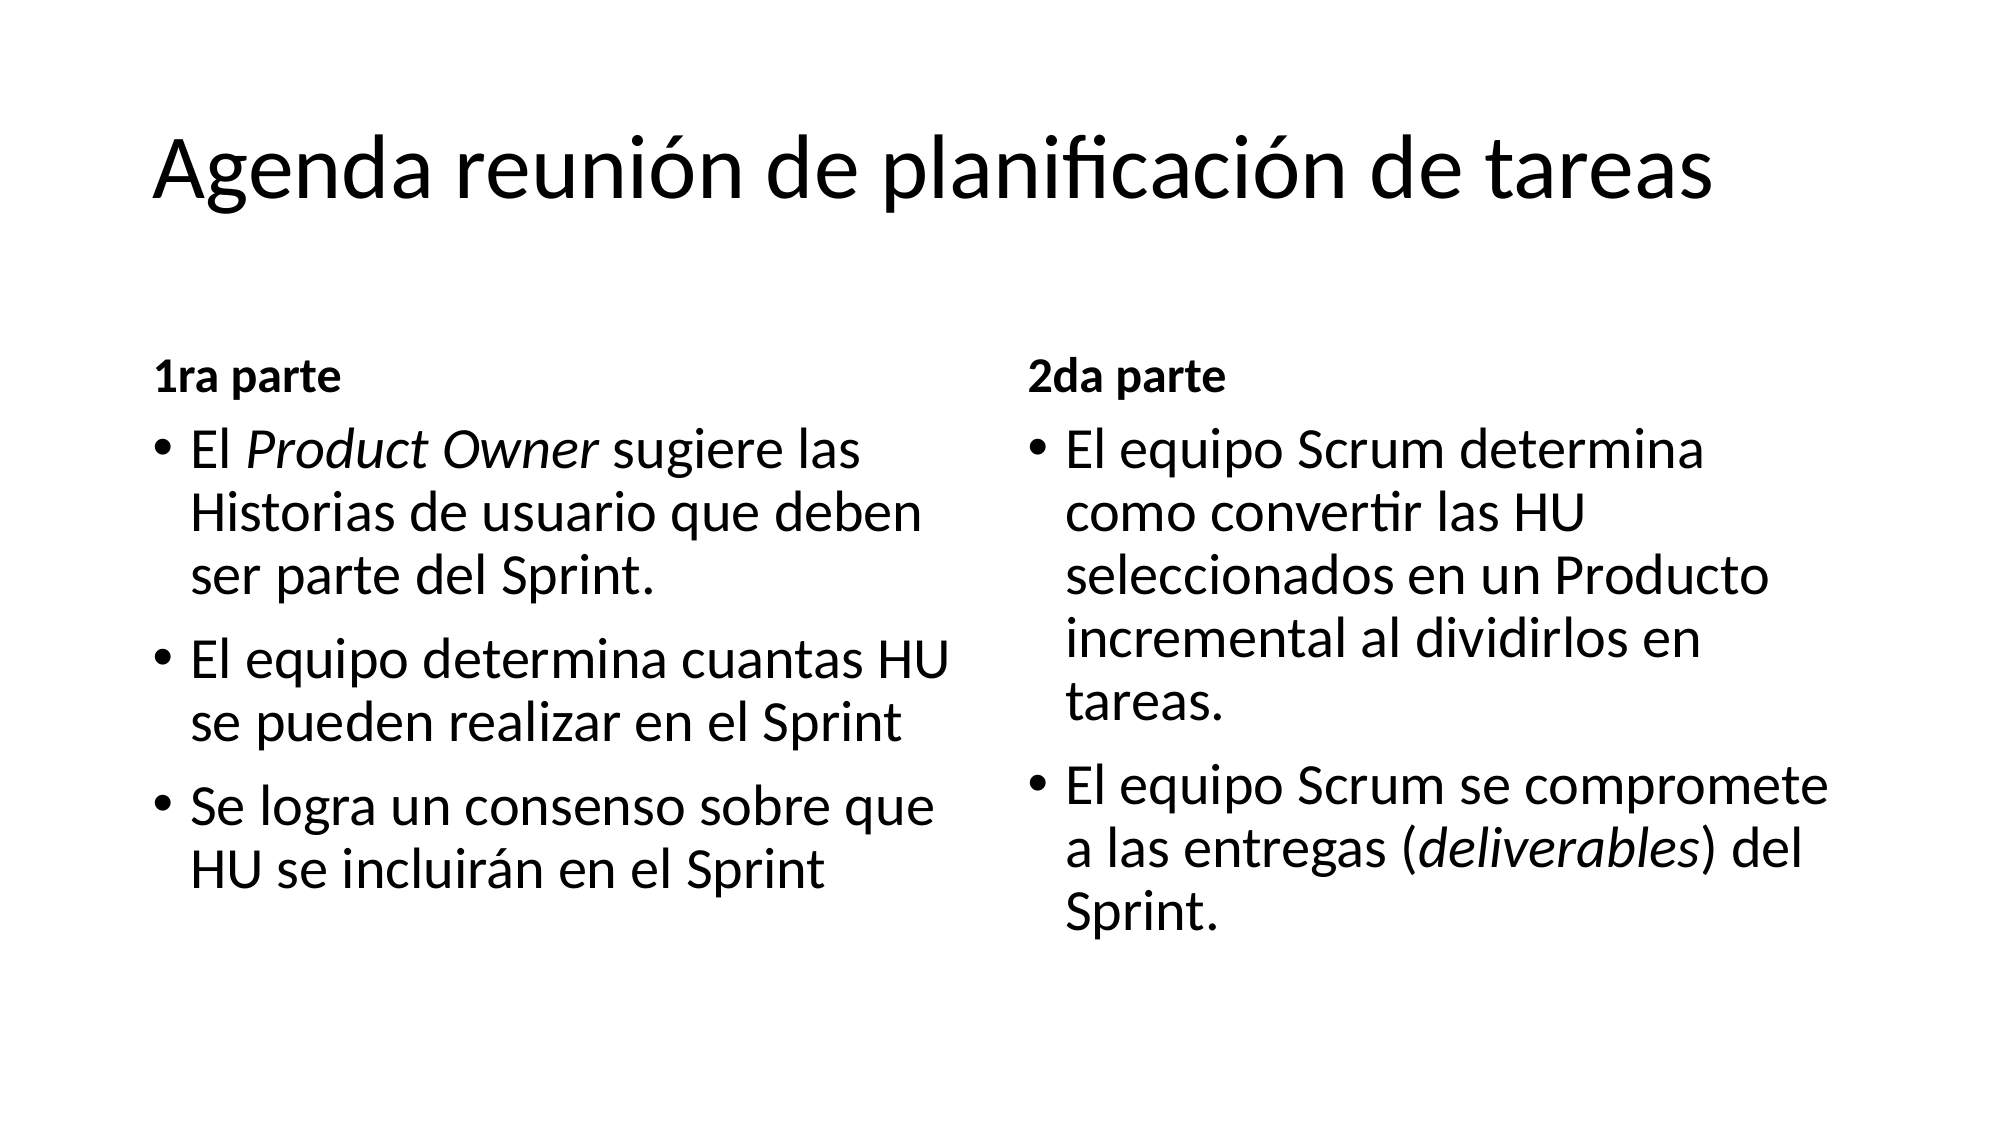

# Agenda reunión de planificación de tareas
1ra parte
2da parte
El Product Owner sugiere las Historias de usuario que deben ser parte del Sprint.
El equipo determina cuantas HU se pueden realizar en el Sprint
Se logra un consenso sobre que HU se incluirán en el Sprint
El equipo Scrum determina como convertir las HU seleccionados en un Producto incremental al dividirlos en tareas.
El equipo Scrum se compromete a las entregas (deliverables) del Sprint.